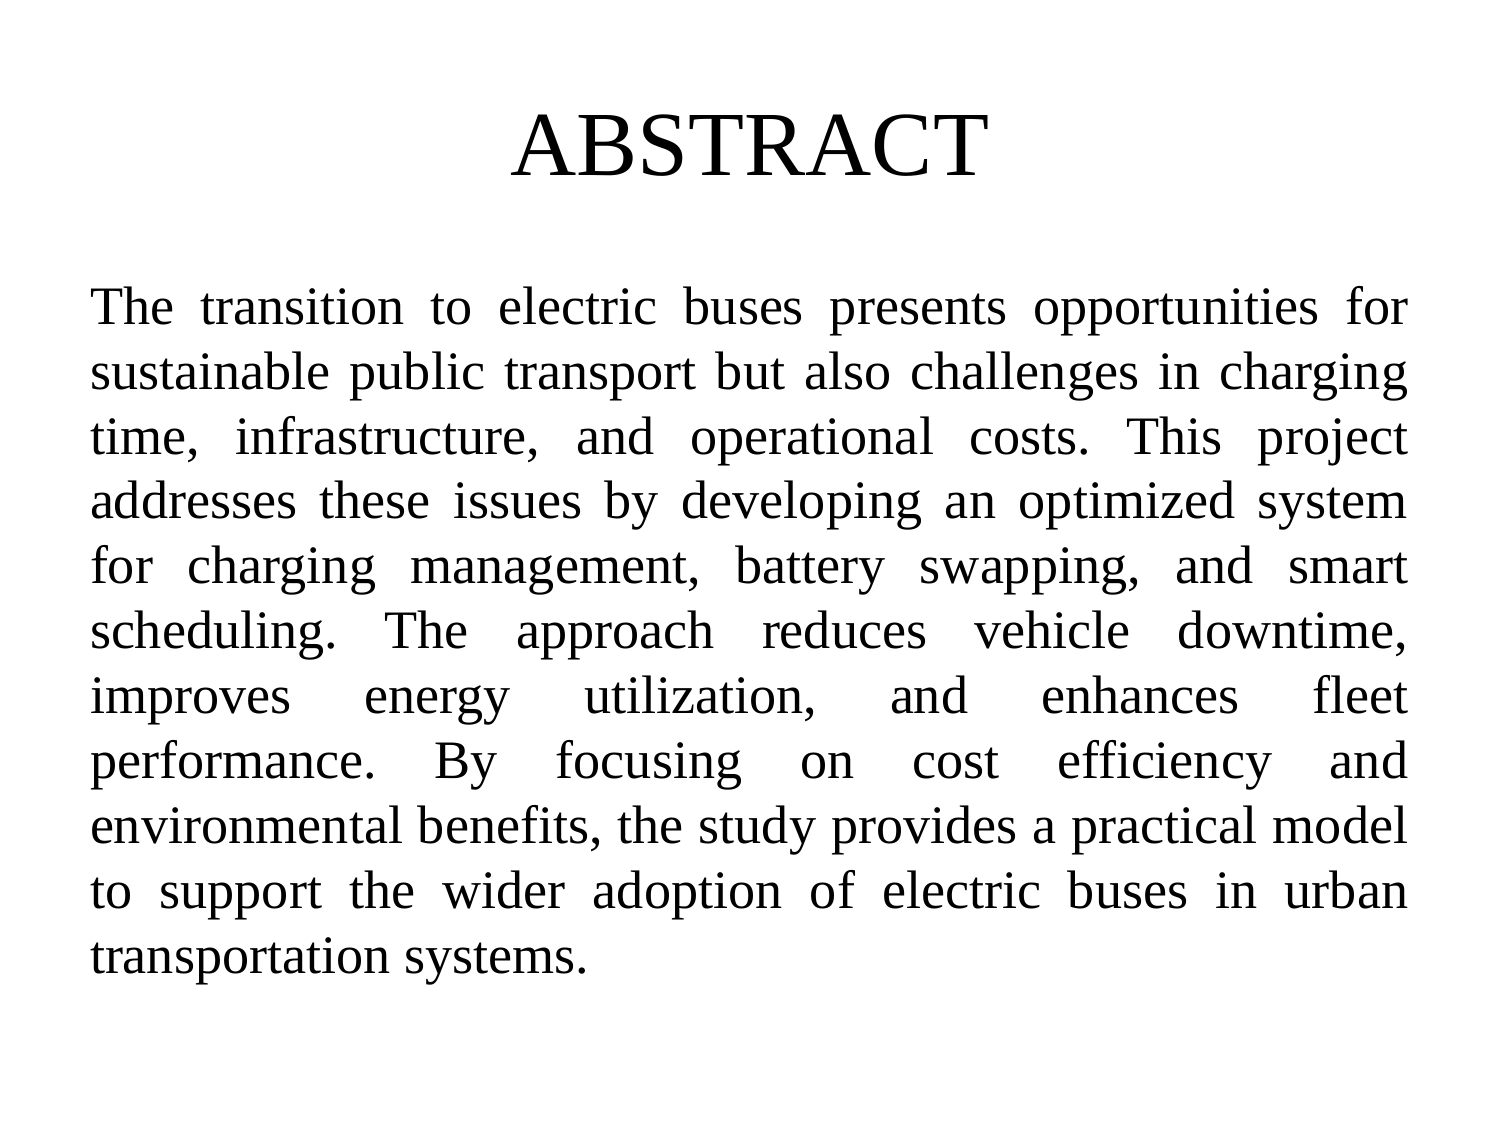

# ABSTRACT
The transition to electric buses presents opportunities for sustainable public transport but also challenges in charging time, infrastructure, and operational costs. This project addresses these issues by developing an optimized system for charging management, battery swapping, and smart scheduling. The approach reduces vehicle downtime, improves energy utilization, and enhances fleet performance. By focusing on cost efficiency and environmental benefits, the study provides a practical model to support the wider adoption of electric buses in urban transportation systems.